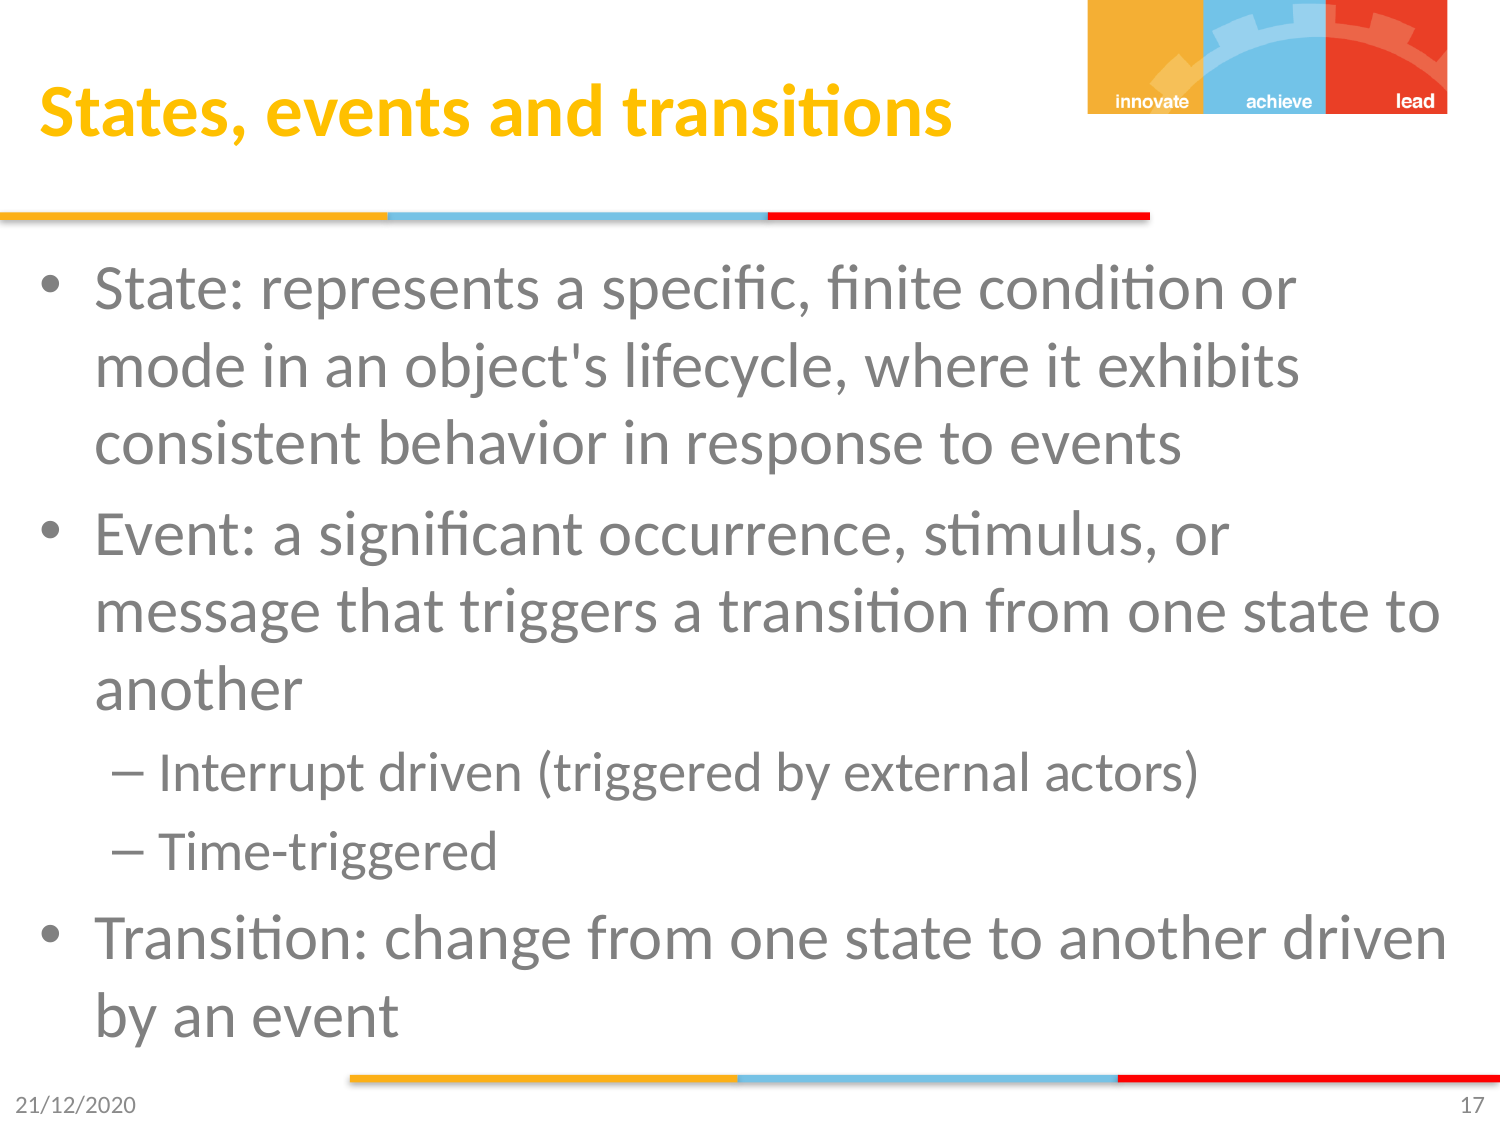

# States, events and transitions
State: represents a specific, finite condition or mode in an object's lifecycle, where it exhibits consistent behavior in response to events
Event: a significant occurrence, stimulus, or message that triggers a transition from one state to another
Interrupt driven (triggered by external actors)
Time-triggered
Transition: change from one state to another driven by an event
21/12/2020
17